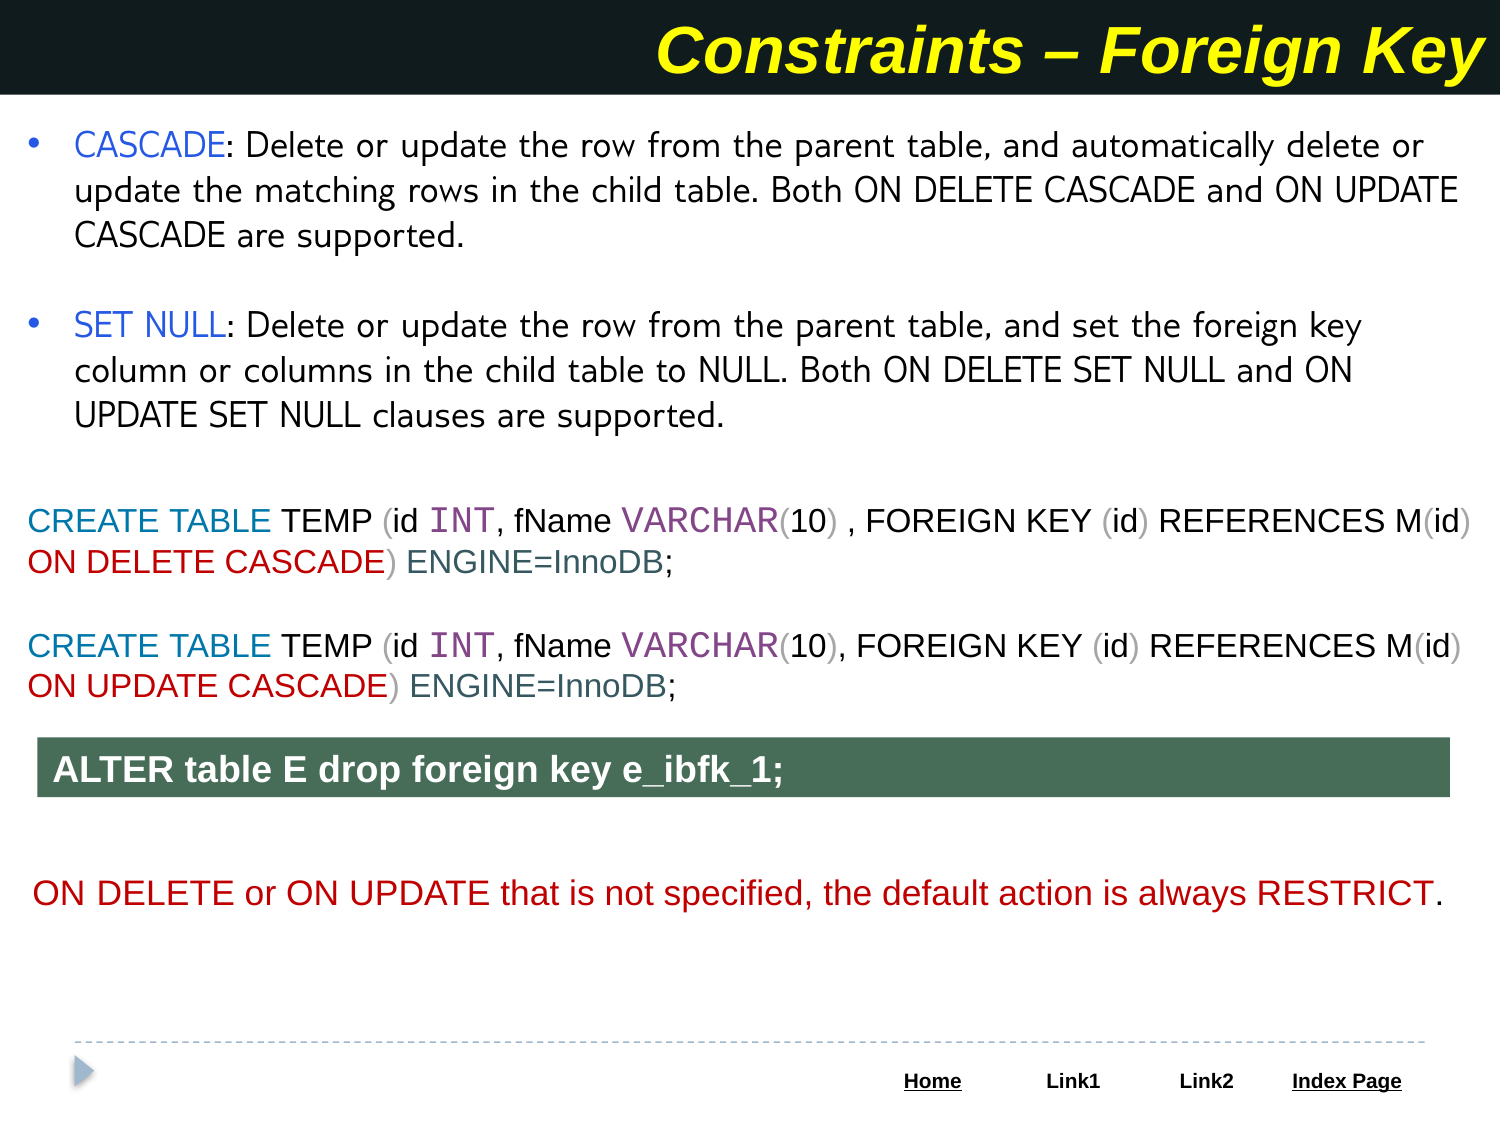

Constraints – Foreign Key
CASCADE: Delete or update the row from the parent table, and automatically delete or update the matching rows in the child table. Both ON DELETE CASCADE and ON UPDATE CASCADE are supported.

SET NULL: Delete or update the row from the parent table, and set the foreign key column or columns in the child table to NULL. Both ON DELETE SET NULL and ON UPDATE SET NULL clauses are supported.
CREATE TABLE TEMP (id INT, fName VARCHAR(10) , FOREIGN KEY (id) REFERENCES M(id) ON DELETE CASCADE) ENGINE=InnoDB;

CREATE TABLE TEMP (id INT, fName VARCHAR(10), FOREIGN KEY (id) REFERENCES M(id) ON UPDATE CASCADE) ENGINE=InnoDB;
ALTER table E drop foreign key e_ibfk_1;
ON DELETE or ON UPDATE that is not specified, the default action is always RESTRICT.